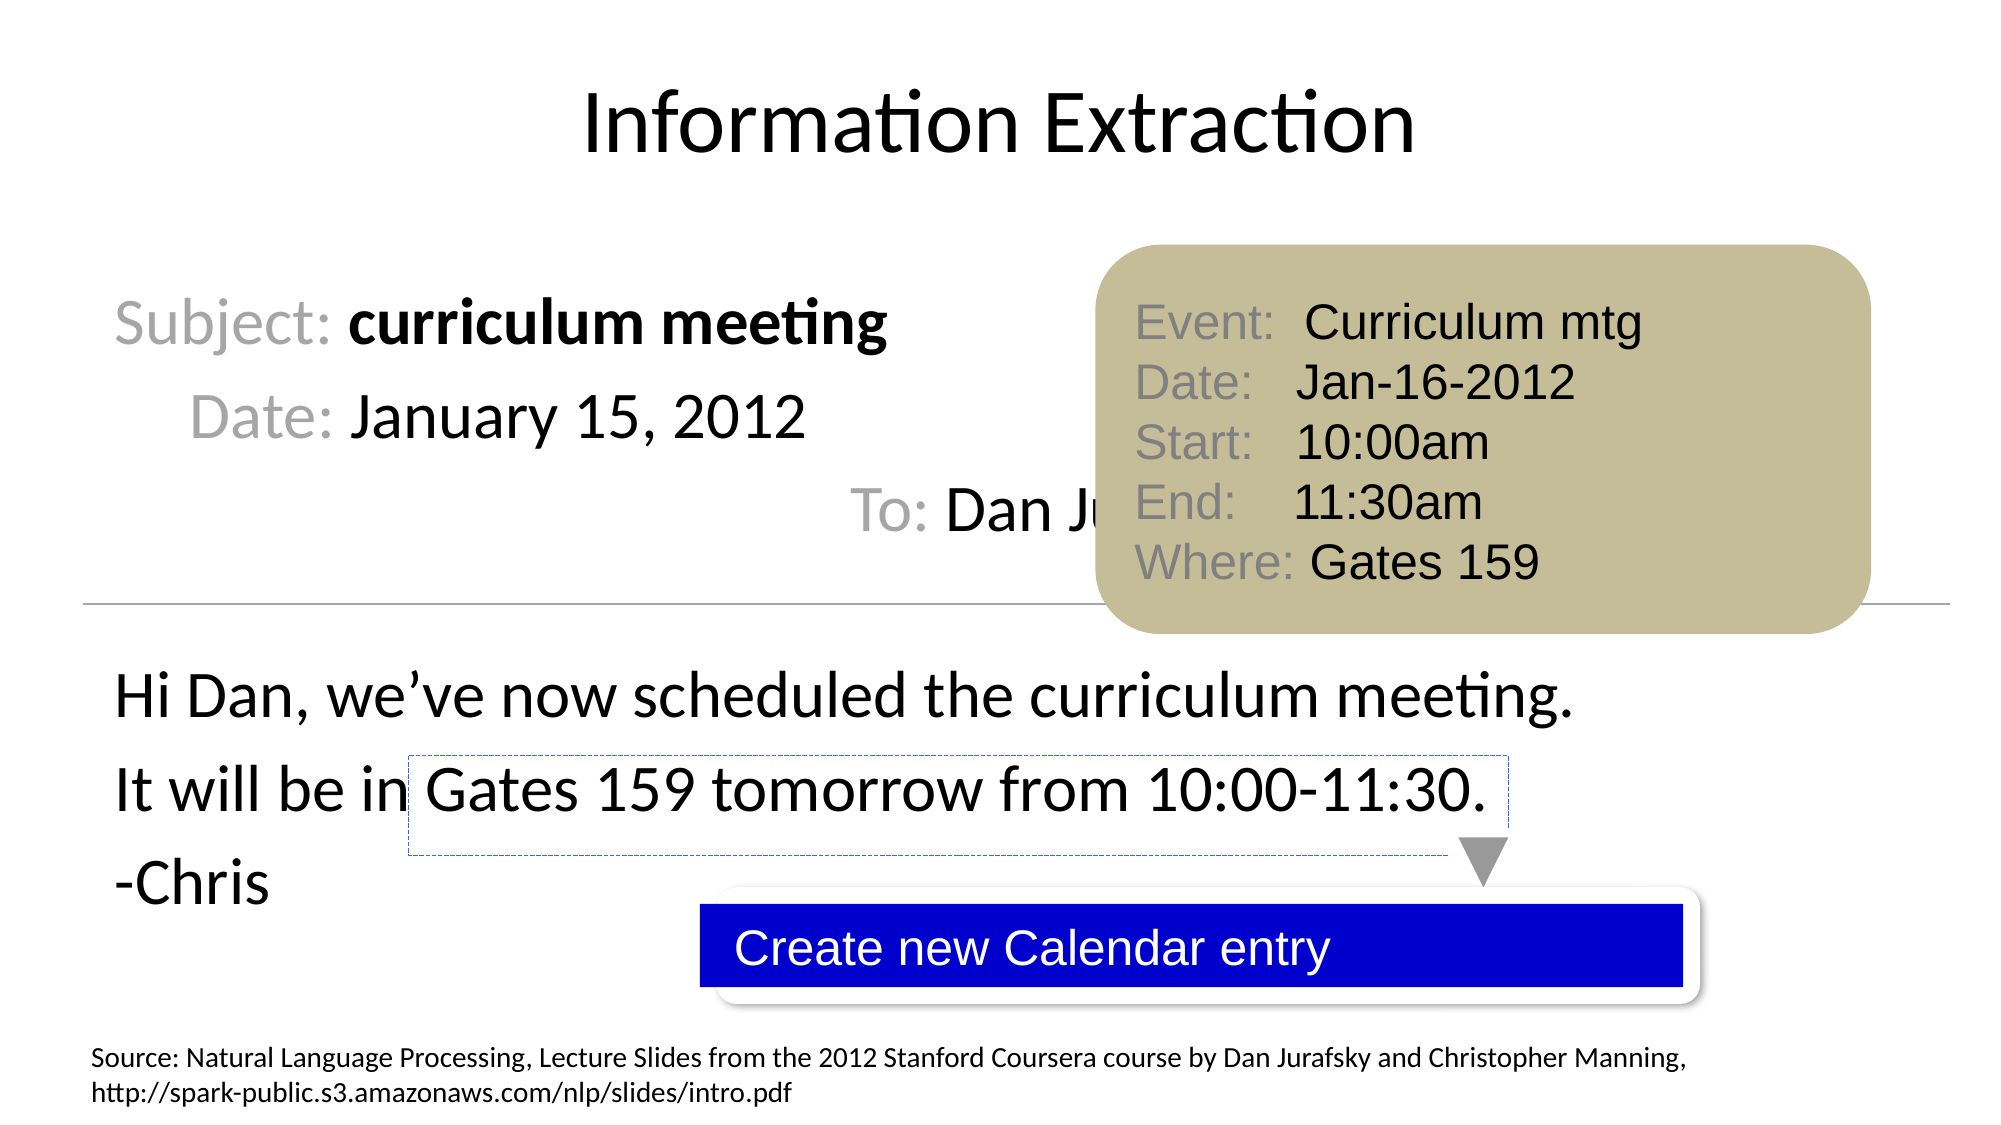

# Information Extraction
Event:  Curriculum mtg
Date:   Jan-16-2012
Start:   10:00am
End:    11:30am
Where: Gates 159
Subject: curriculum meeting
     Date: January 15, 2012
         To: Dan Jurafsky

Hi Dan, we’ve now scheduled the curriculum meeting.
It will be in Gates 159 tomorrow from 10:00-11:30.
-Chris

 Create new Calendar entry
Source: Natural Language Processing, Lecture Slides from the 2012 Stanford Coursera course by Dan Jurafsky and Christopher Manning,
http://spark-public.s3.amazonaws.com/nlp/slides/intro.pdf